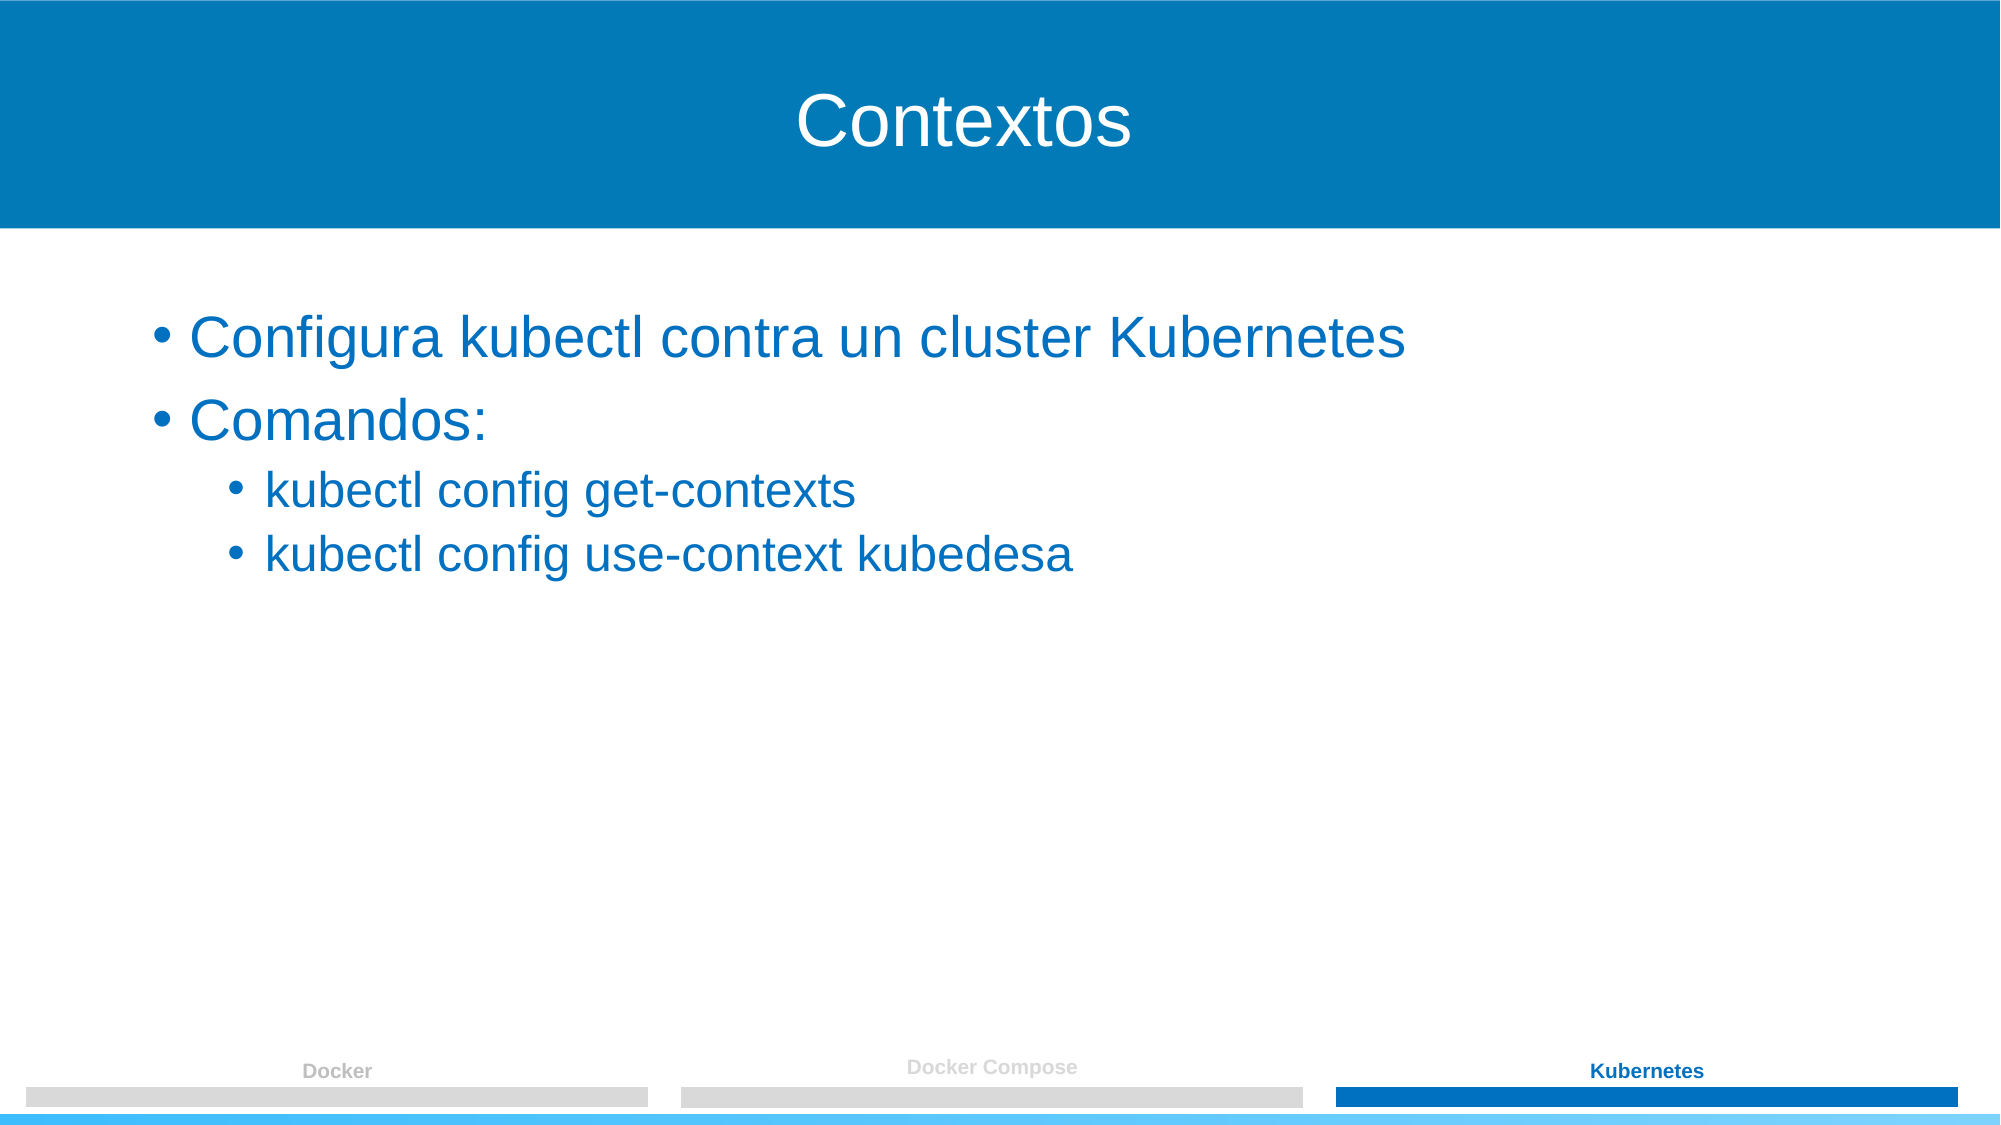

Contextos
Configura kubectl contra un cluster Kubernetes
Comandos:
kubectl config get-contexts
kubectl config use-context kubedesa

Docker Compose
Docker
Kubernetes